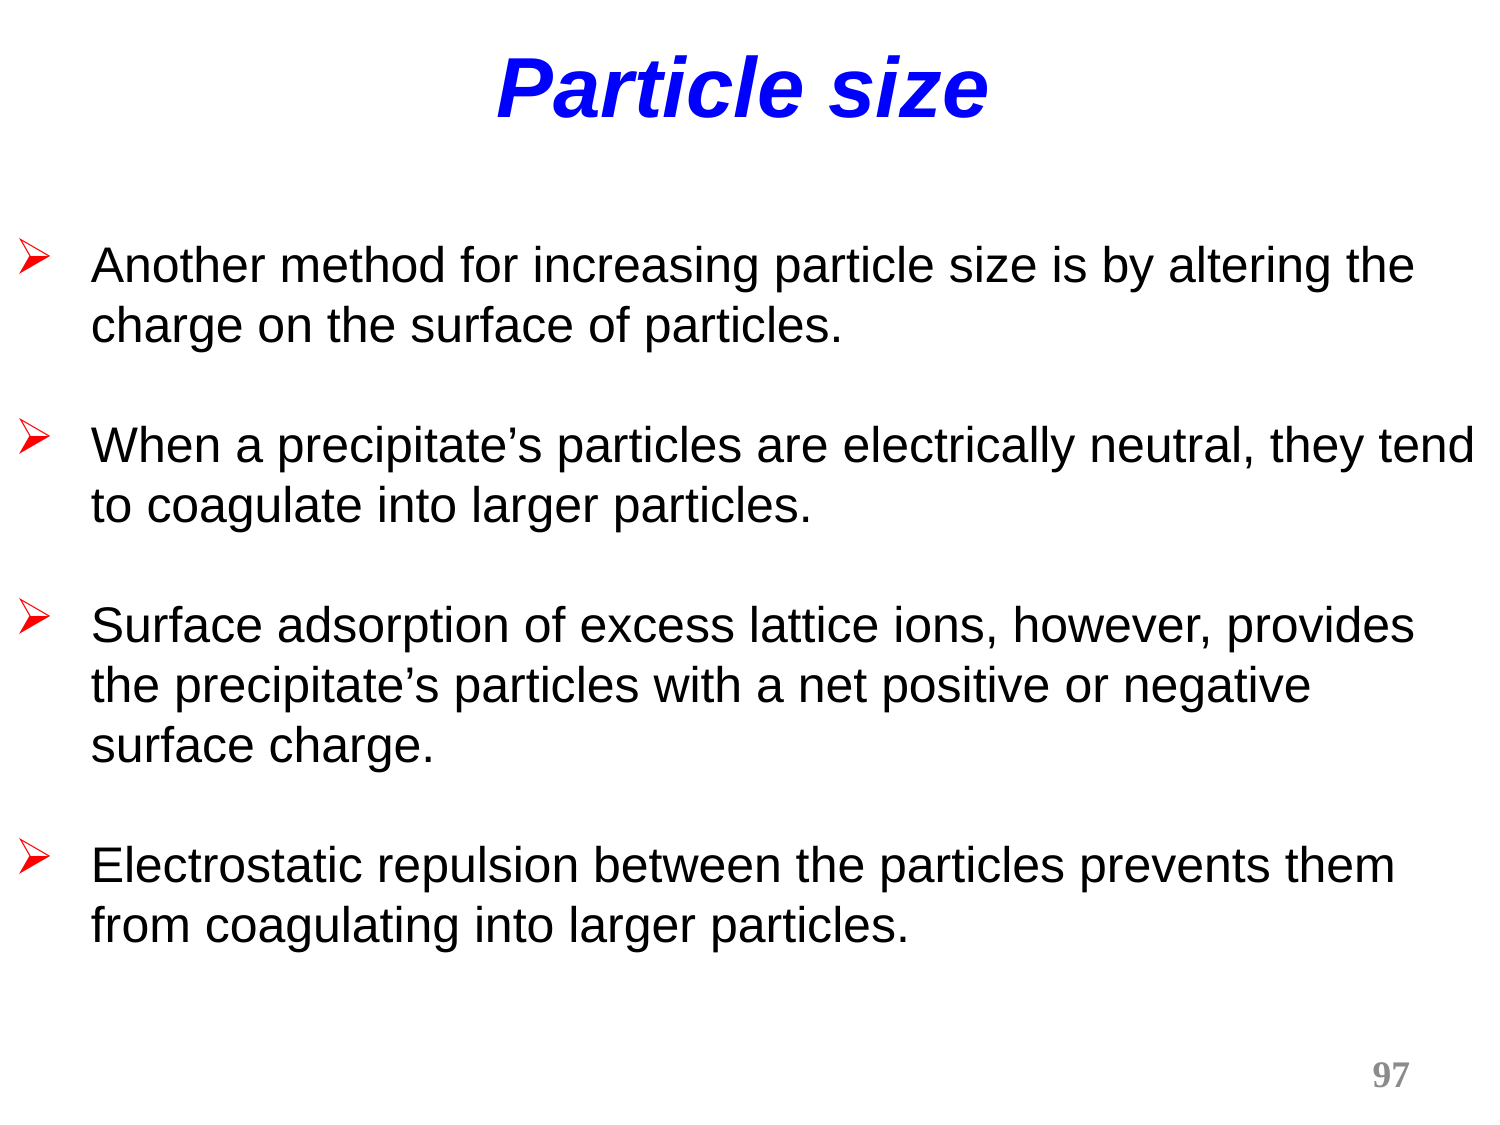

# Particle size
Another method for increasing particle size is by altering the charge on the surface of particles.

When a precipitate’s particles are electrically neutral, they tend to coagulate into larger particles.

Surface adsorption of excess lattice ions, however, provides the precipitate’s particles with a net positive or negative surface charge.

Electrostatic repulsion between the particles prevents them from coagulating into larger particles.

97